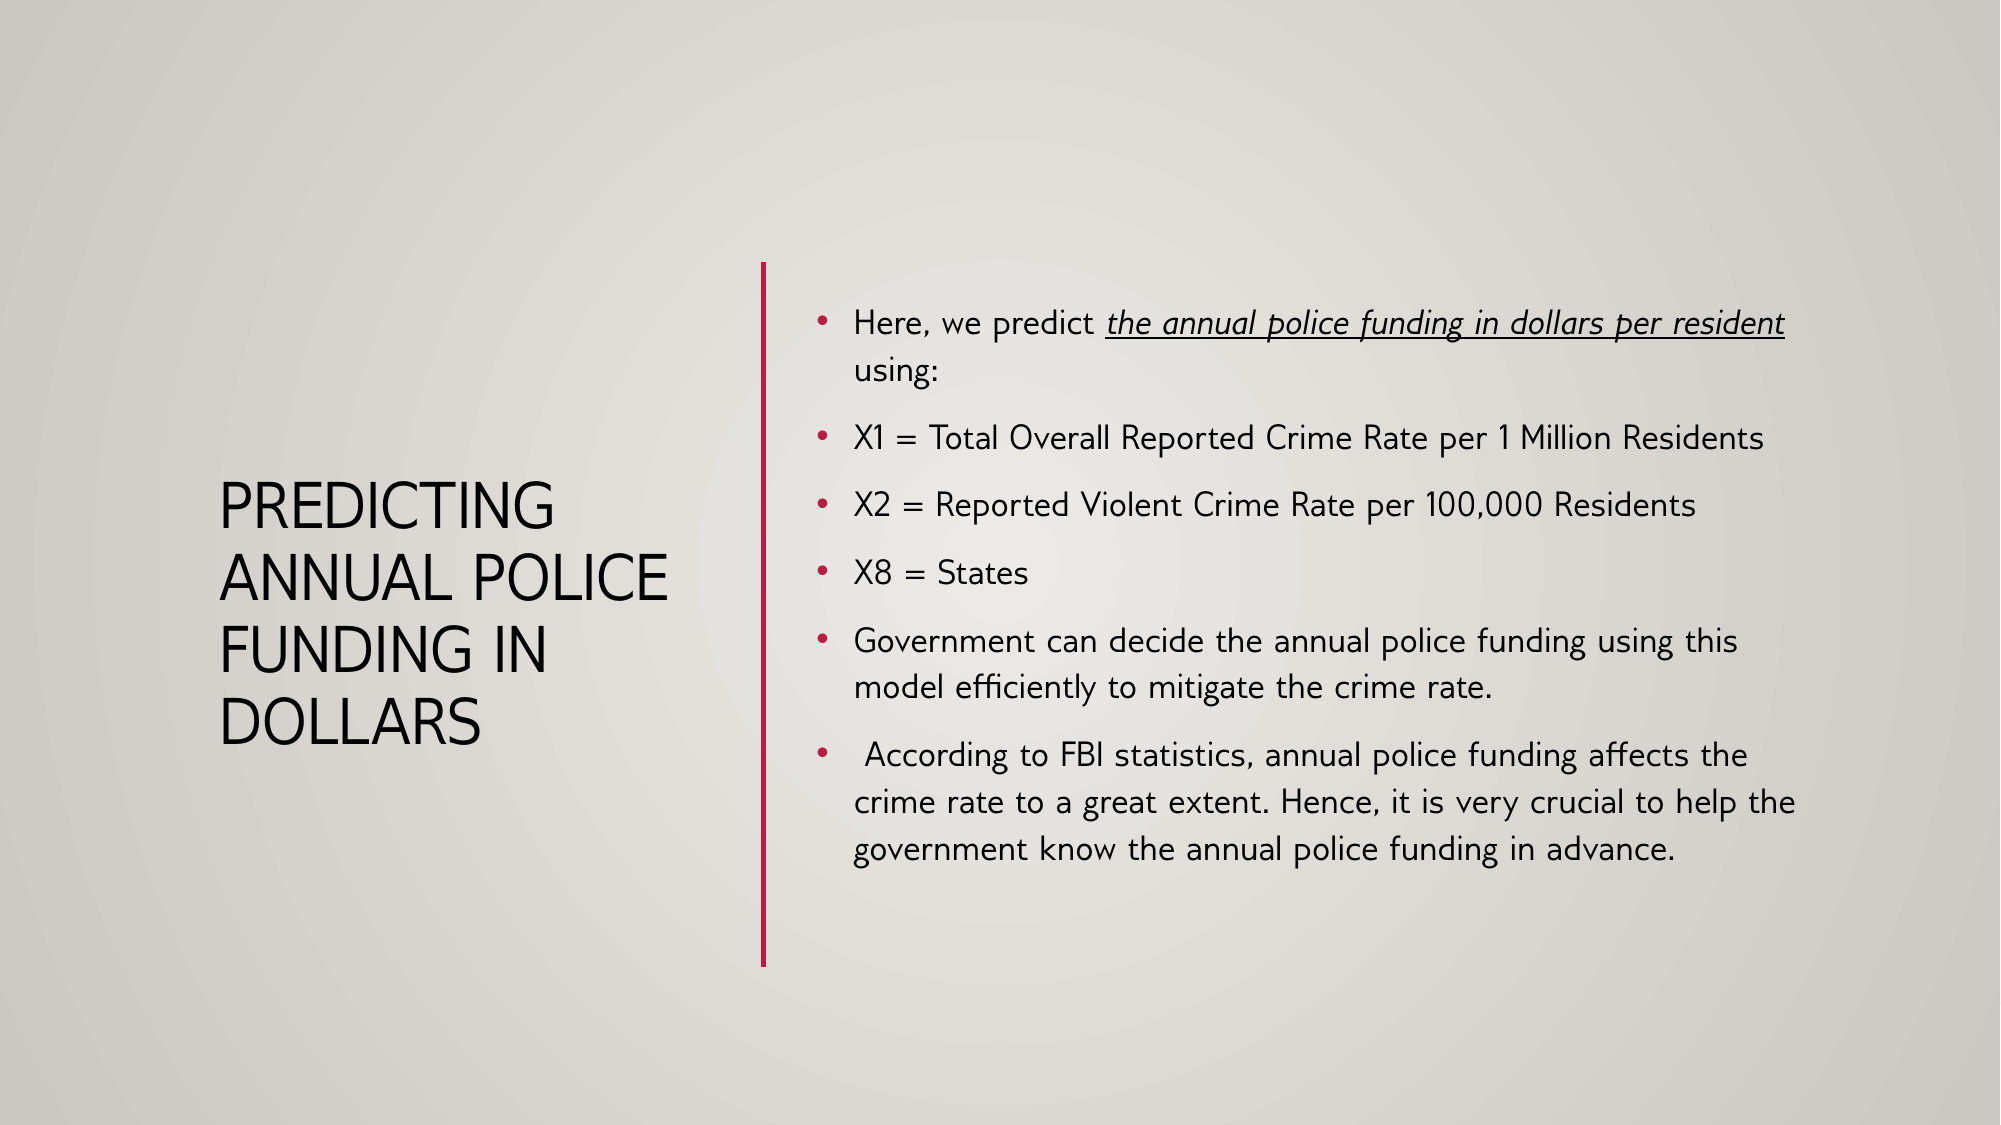

# Predicting annual police funding in dollars
Here, we predict the annual police funding in dollars per resident using:
X1 = Total Overall Reported Crime Rate per 1 Million Residents
X2 = Reported Violent Crime Rate per 100,000 Residents
X8 = States
Government can decide the annual police funding using this model efficiently to mitigate the crime rate.
 According to FBI statistics, annual police funding affects the crime rate to a great extent. Hence, it is very crucial to help the government know the annual police funding in advance.